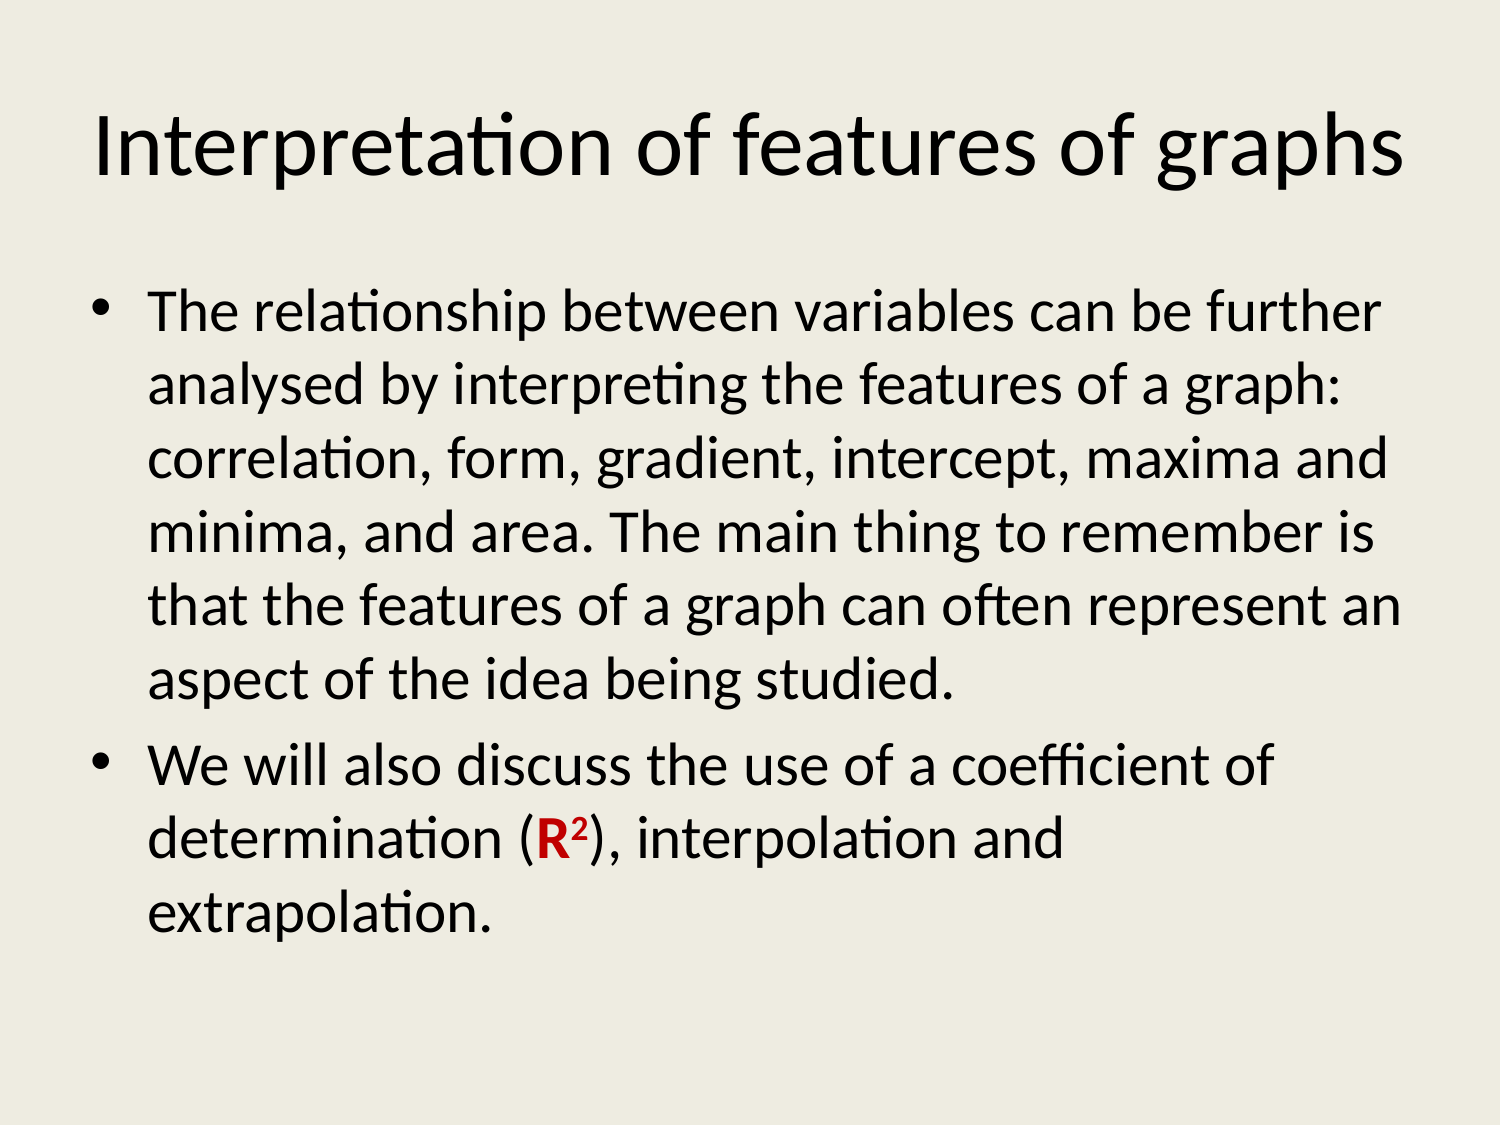

# Interpretation of features of graphs
The relationship between variables can be further analysed by interpreting the features of a graph: correlation, form, gradient, intercept, maxima and minima, and area. The main thing to remember is that the features of a graph can often represent an aspect of the idea being studied.
We will also discuss the use of a coefficient of determination (R2), interpolation and extrapolation.